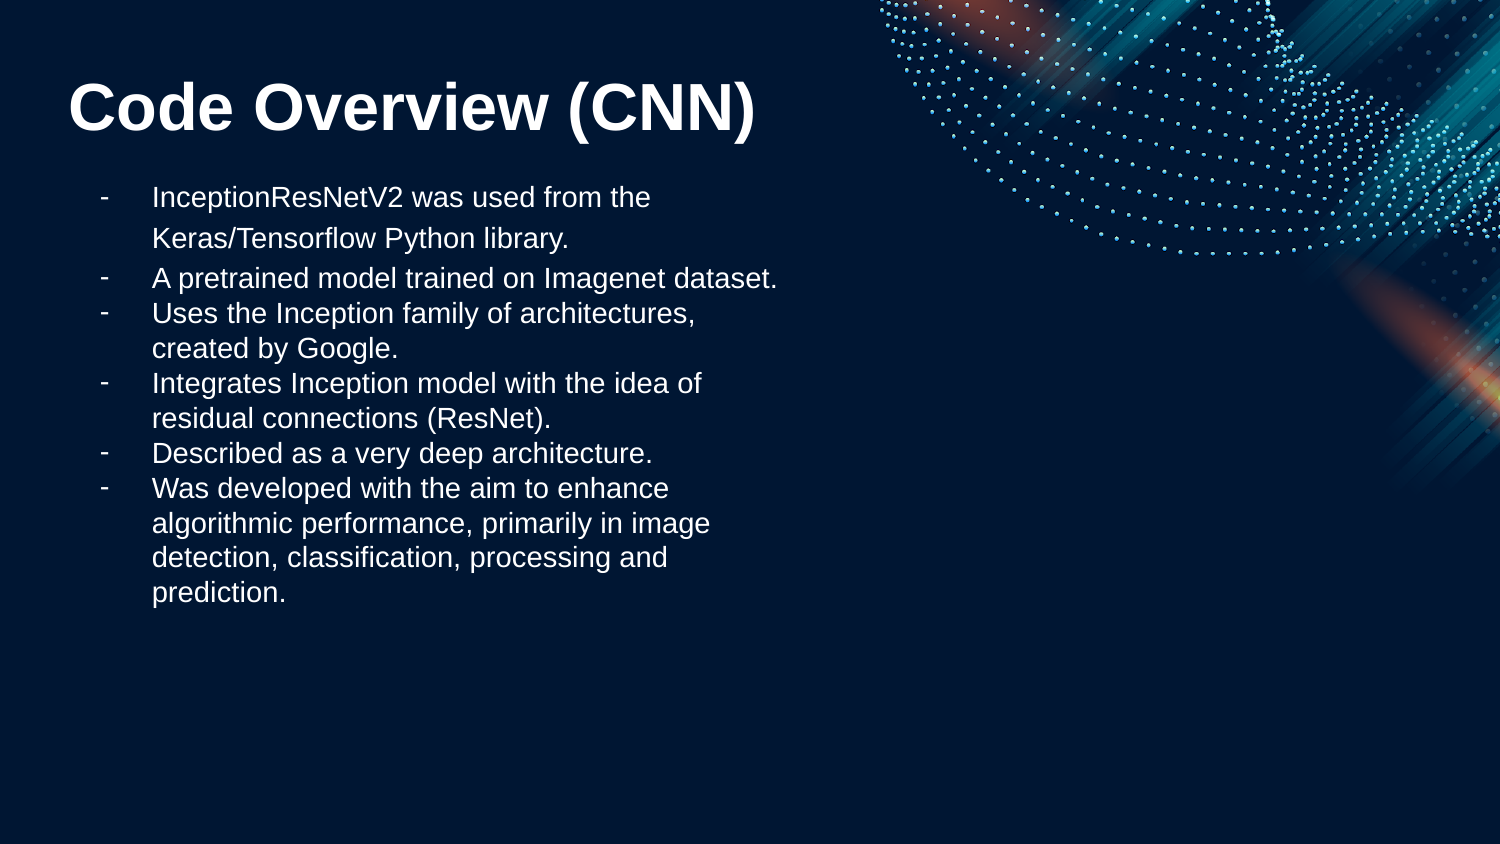

Code Overview (CNN)
InceptionResNetV2 was used from the Keras/Tensorflow Python library.
A pretrained model trained on Imagenet dataset.
Uses the Inception family of architectures, created by Google.
Integrates Inception model with the idea of residual connections (ResNet).
Described as a very deep architecture.
Was developed with the aim to enhance algorithmic performance, primarily in image detection, classification, processing and prediction.